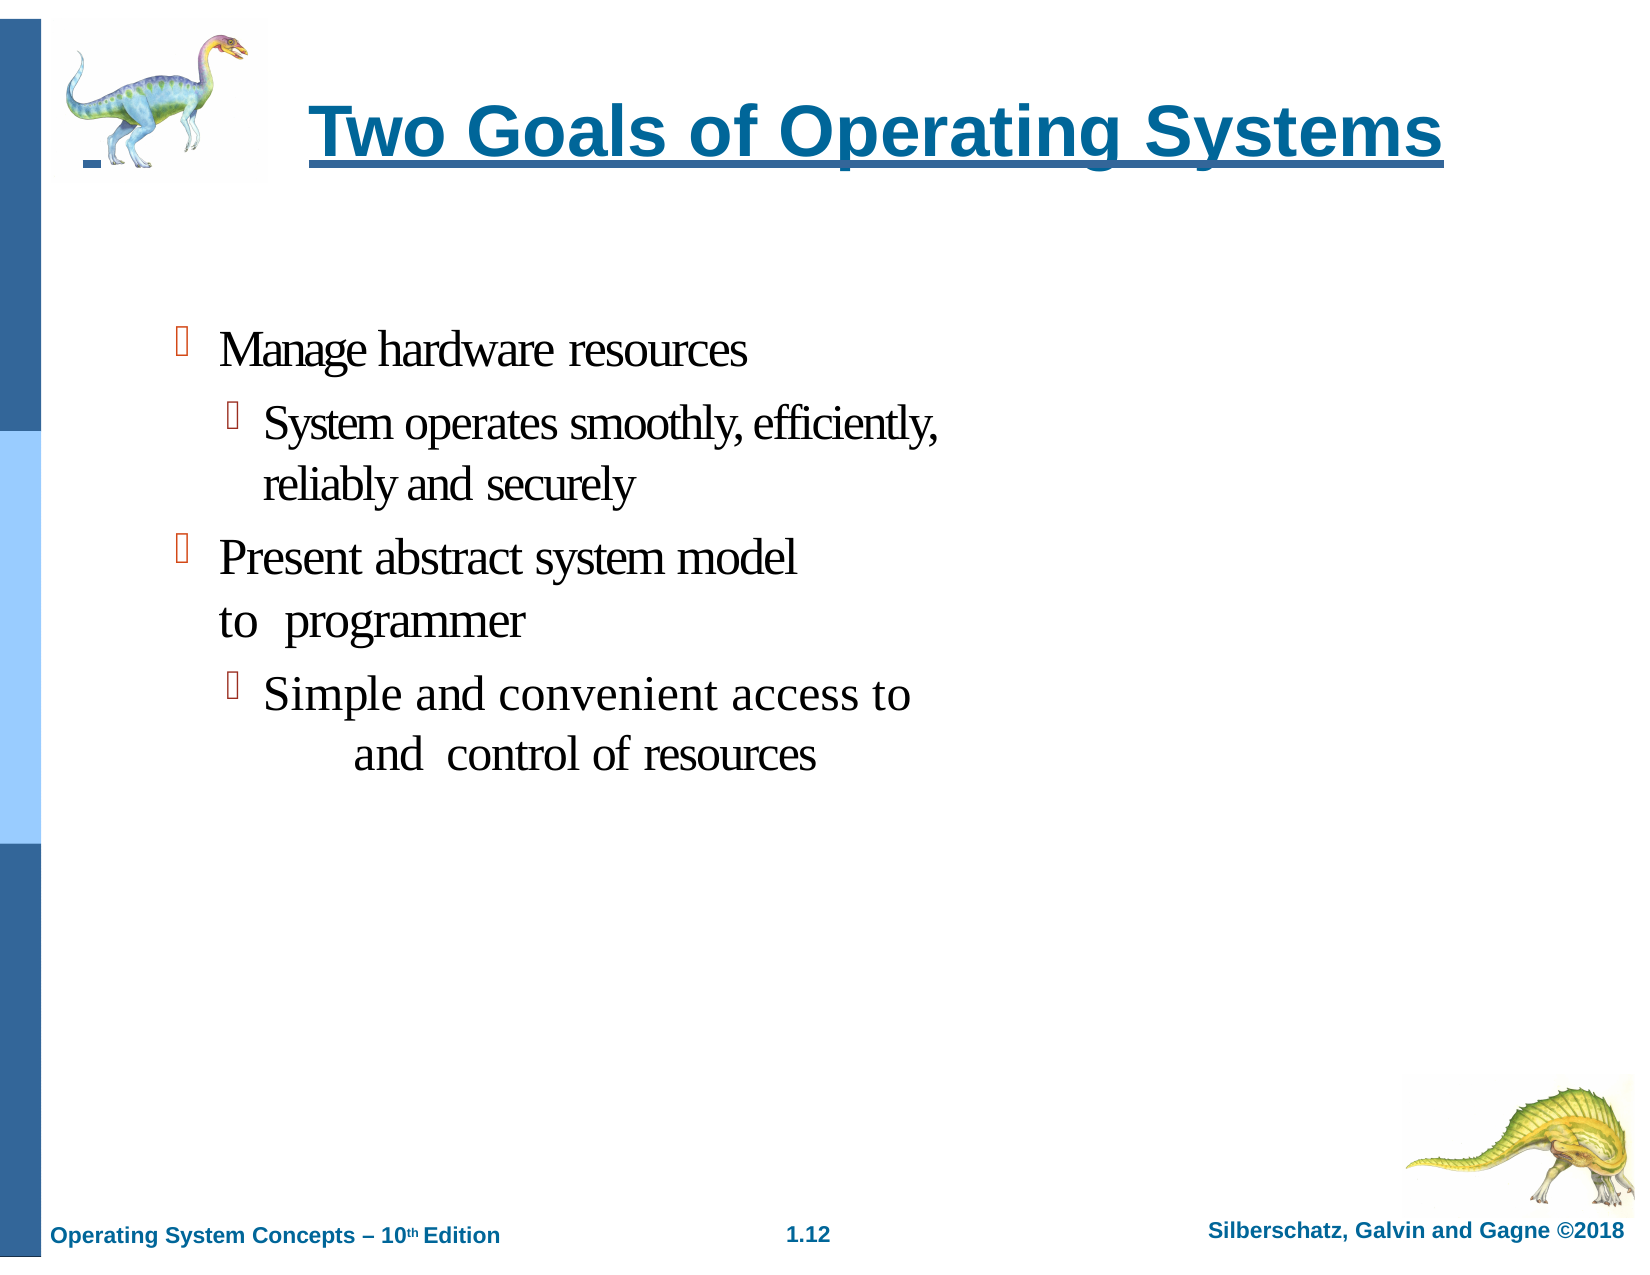

# Two Goals of Operating Systems

Manage hardware resources
System operates smoothly, efficiently,  reliably and securely
Present abstract system model to  programmer
Simple and convenient access to	and  control of resources

Silberschatz, Galvin and Gagne ©2018
1.12
Operating System Concepts – 10th Edition